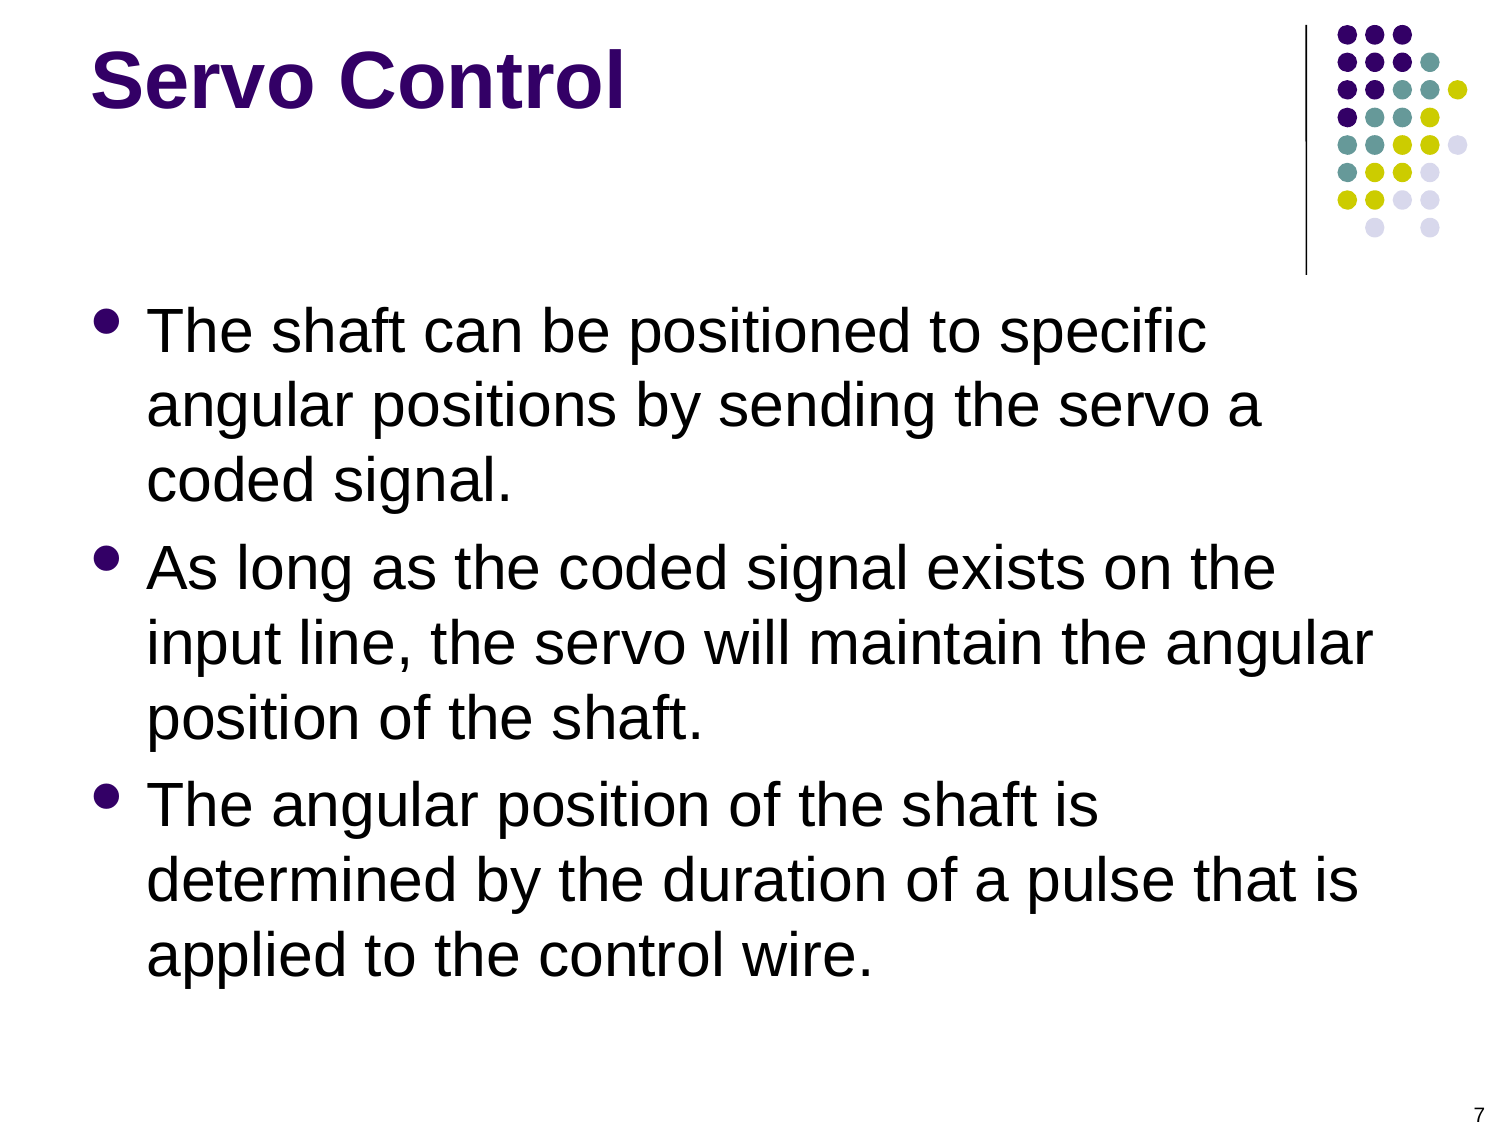

# Servo Control
The shaft can be positioned to specific angular positions by sending the servo a coded signal.
As long as the coded signal exists on the input line, the servo will maintain the angular position of the shaft.
The angular position of the shaft is determined by the duration of a pulse that is applied to the control wire.
7